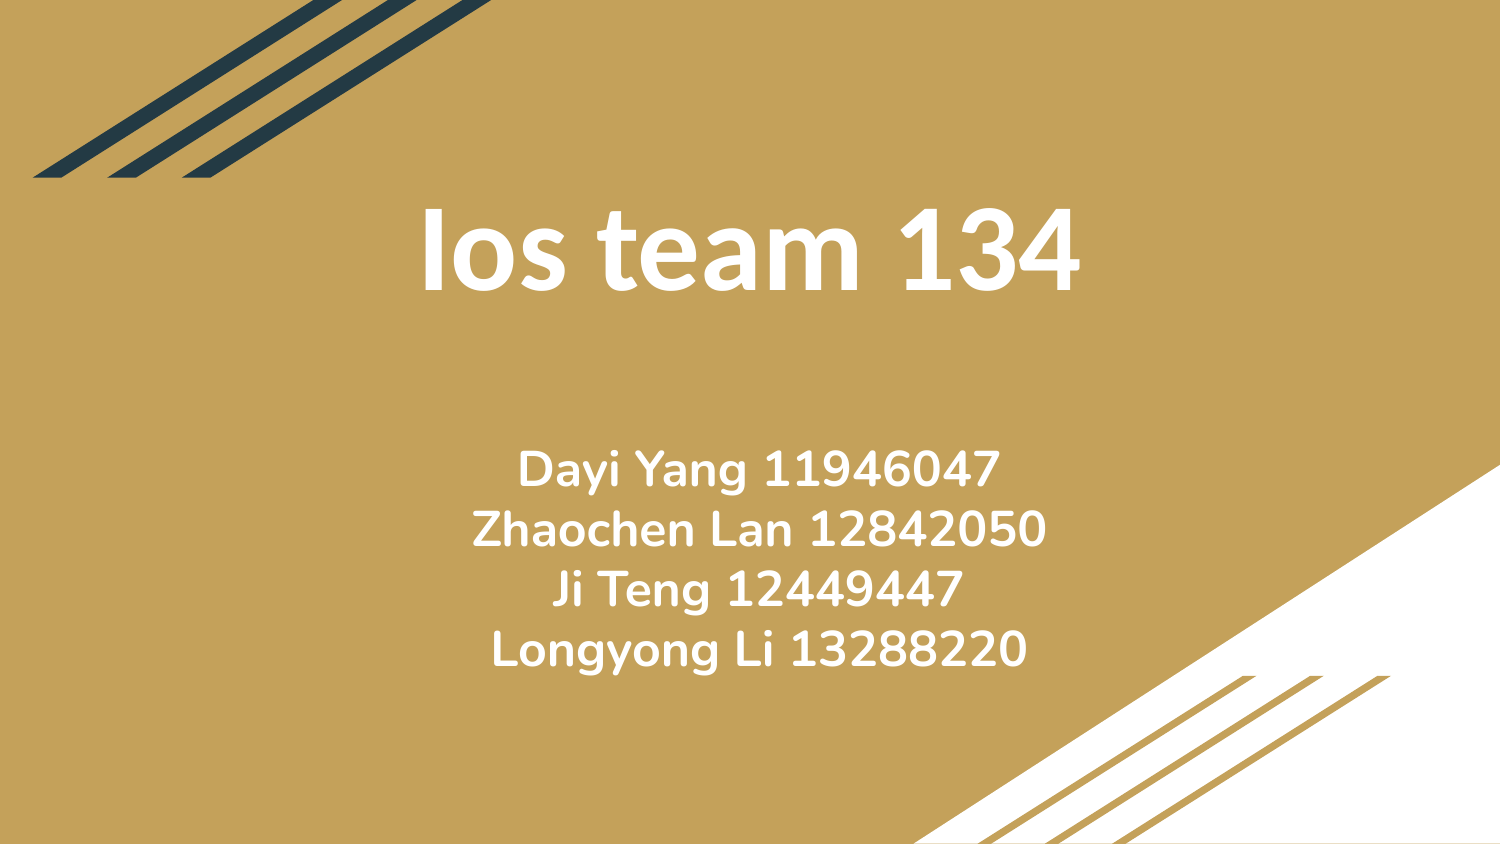

Ios team 134
Dayi Yang 11946047
Zhaochen Lan 12842050
Ji Teng 12449447
Longyong Li 13288220